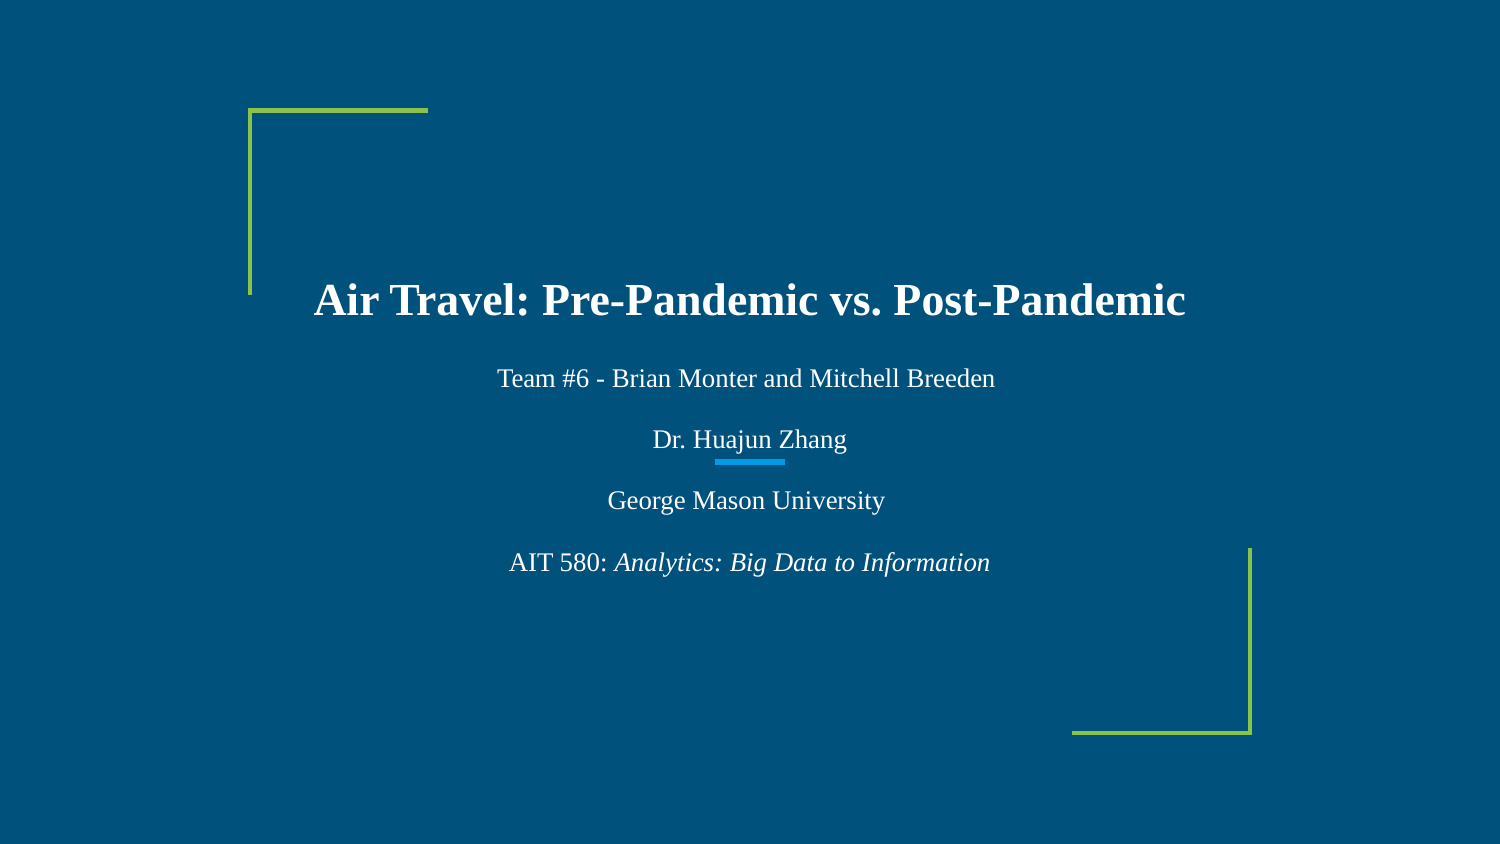

# Air Travel: Pre-Pandemic vs. Post-Pandemic
Team #6 - Brian Monter and Mitchell Breeden
Dr. Huajun Zhang
George Mason University
AIT 580: Analytics: Big Data to Information